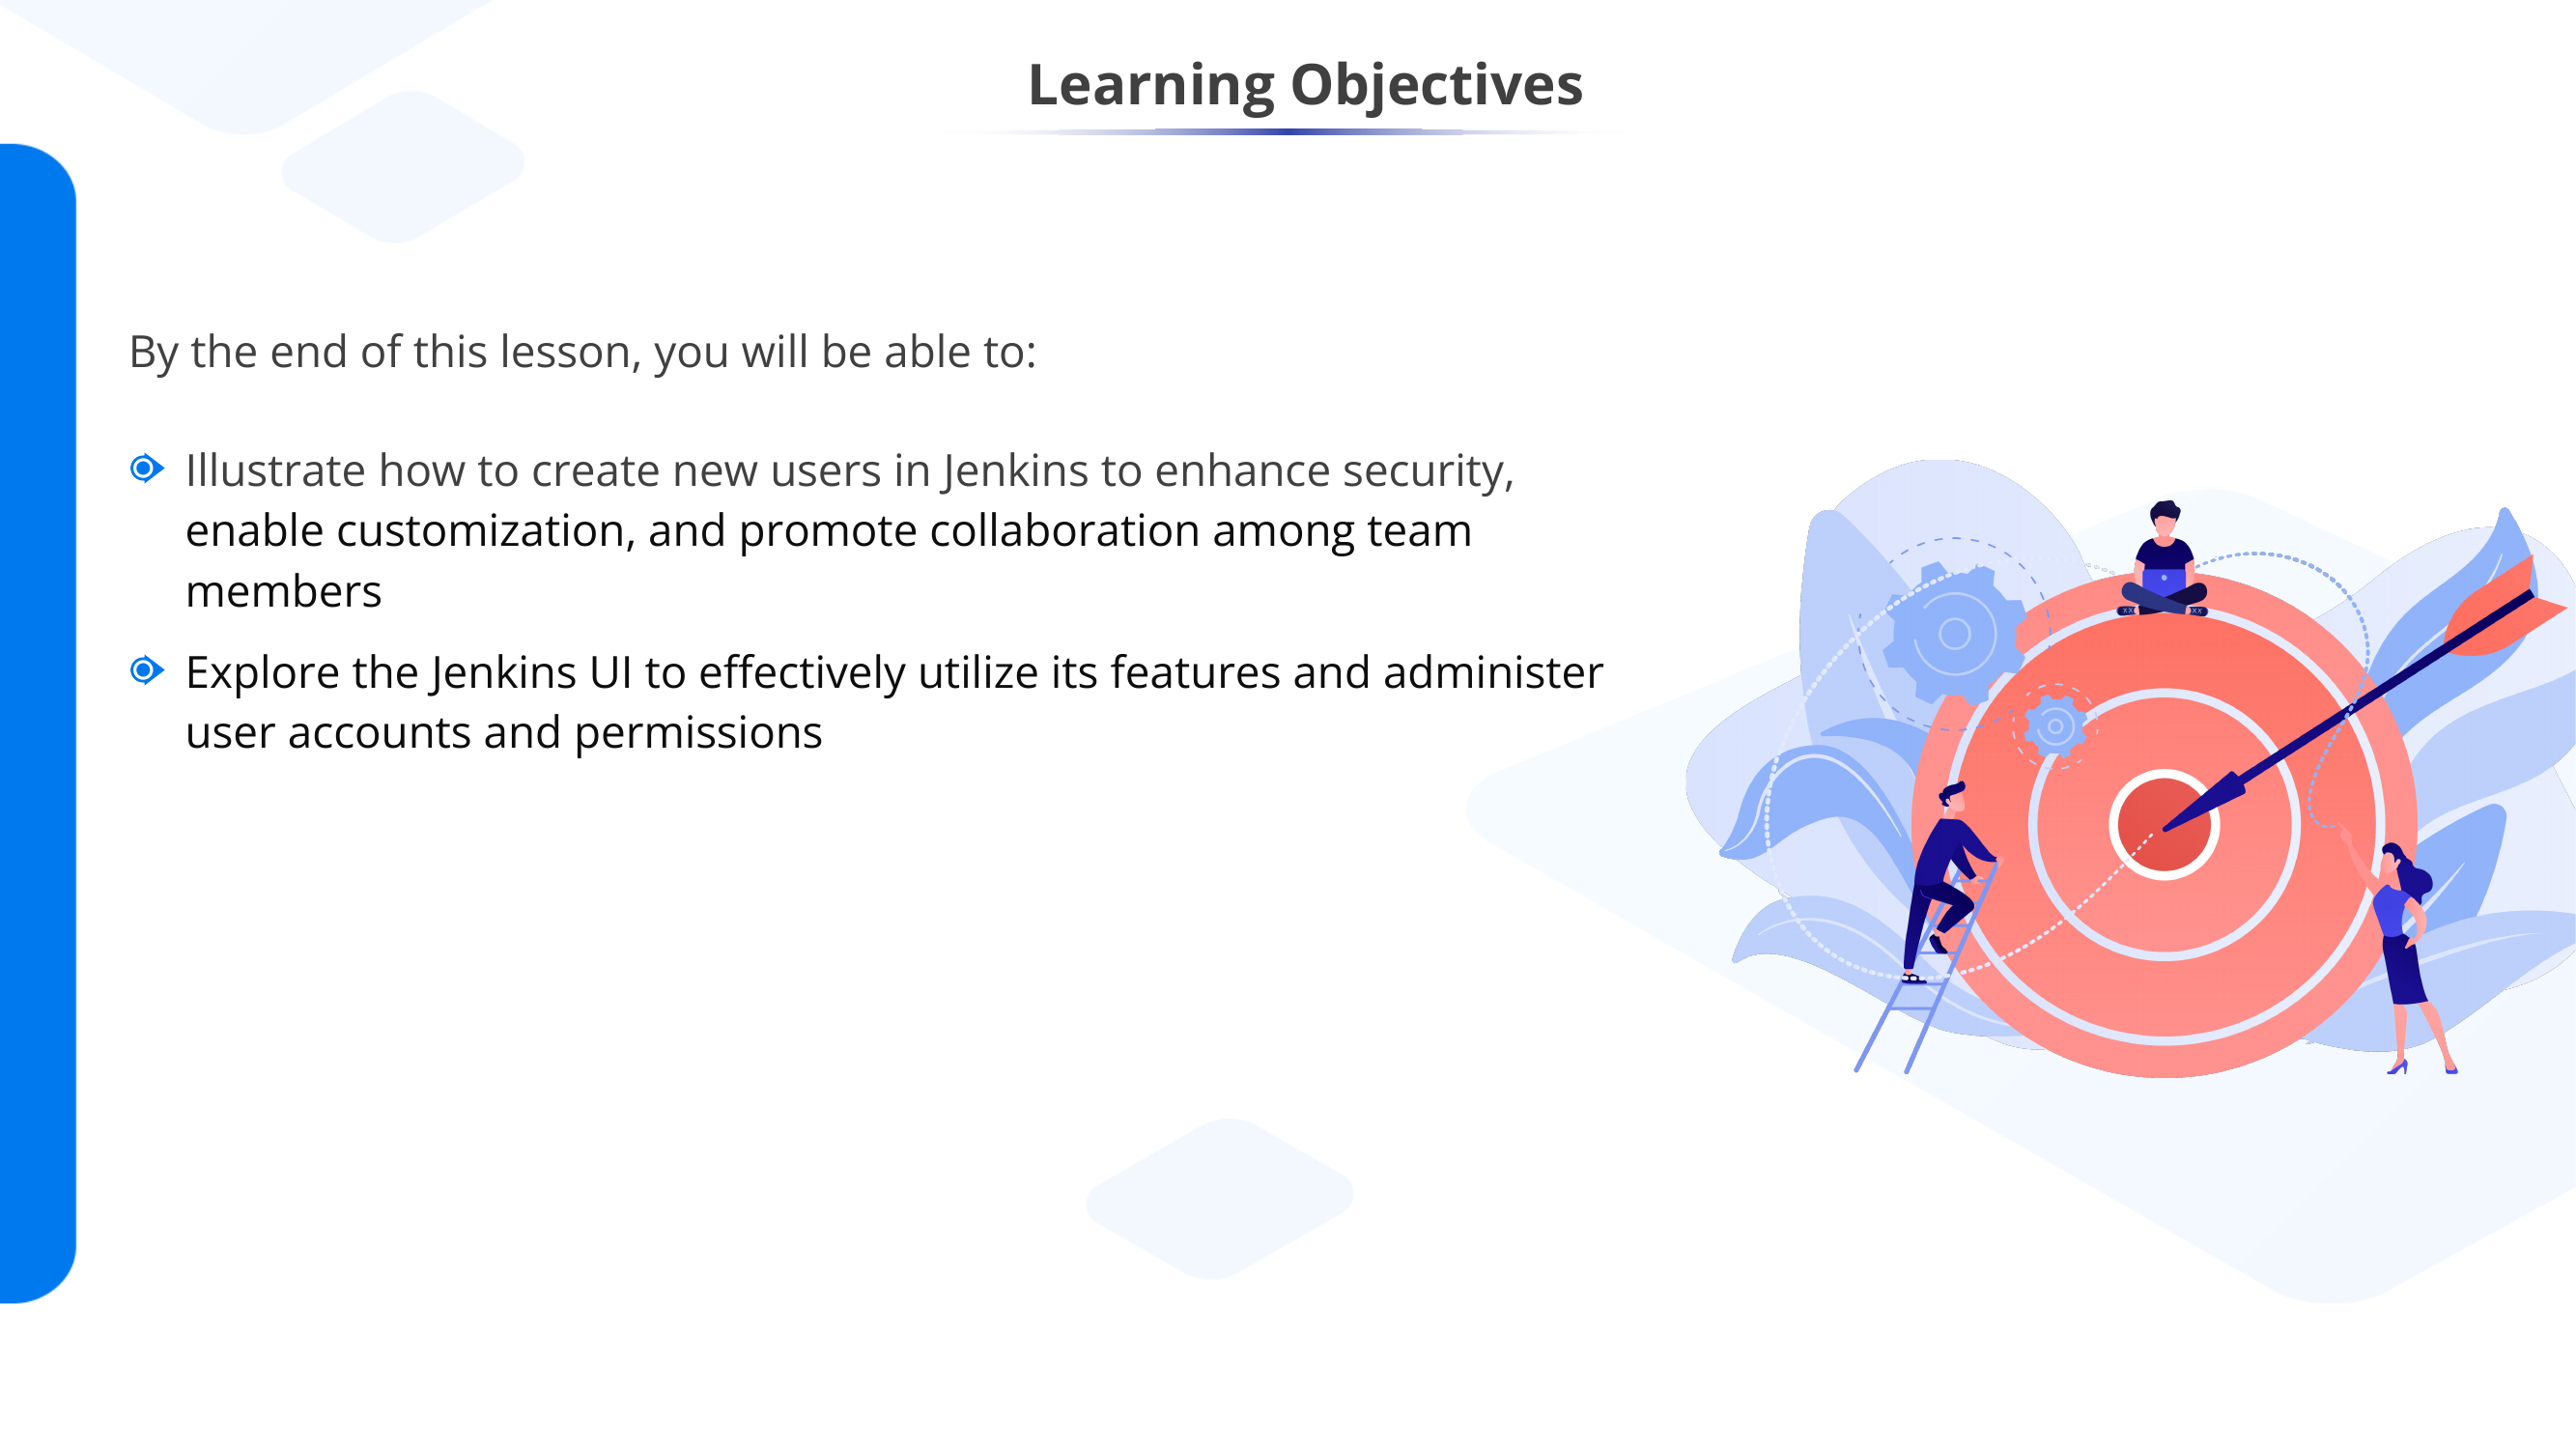

Illustrate how to create new users in Jenkins to enhance security, enable customization, and promote collaboration among team members
Explore the Jenkins UI to effectively utilize its features and administer user accounts and permissions